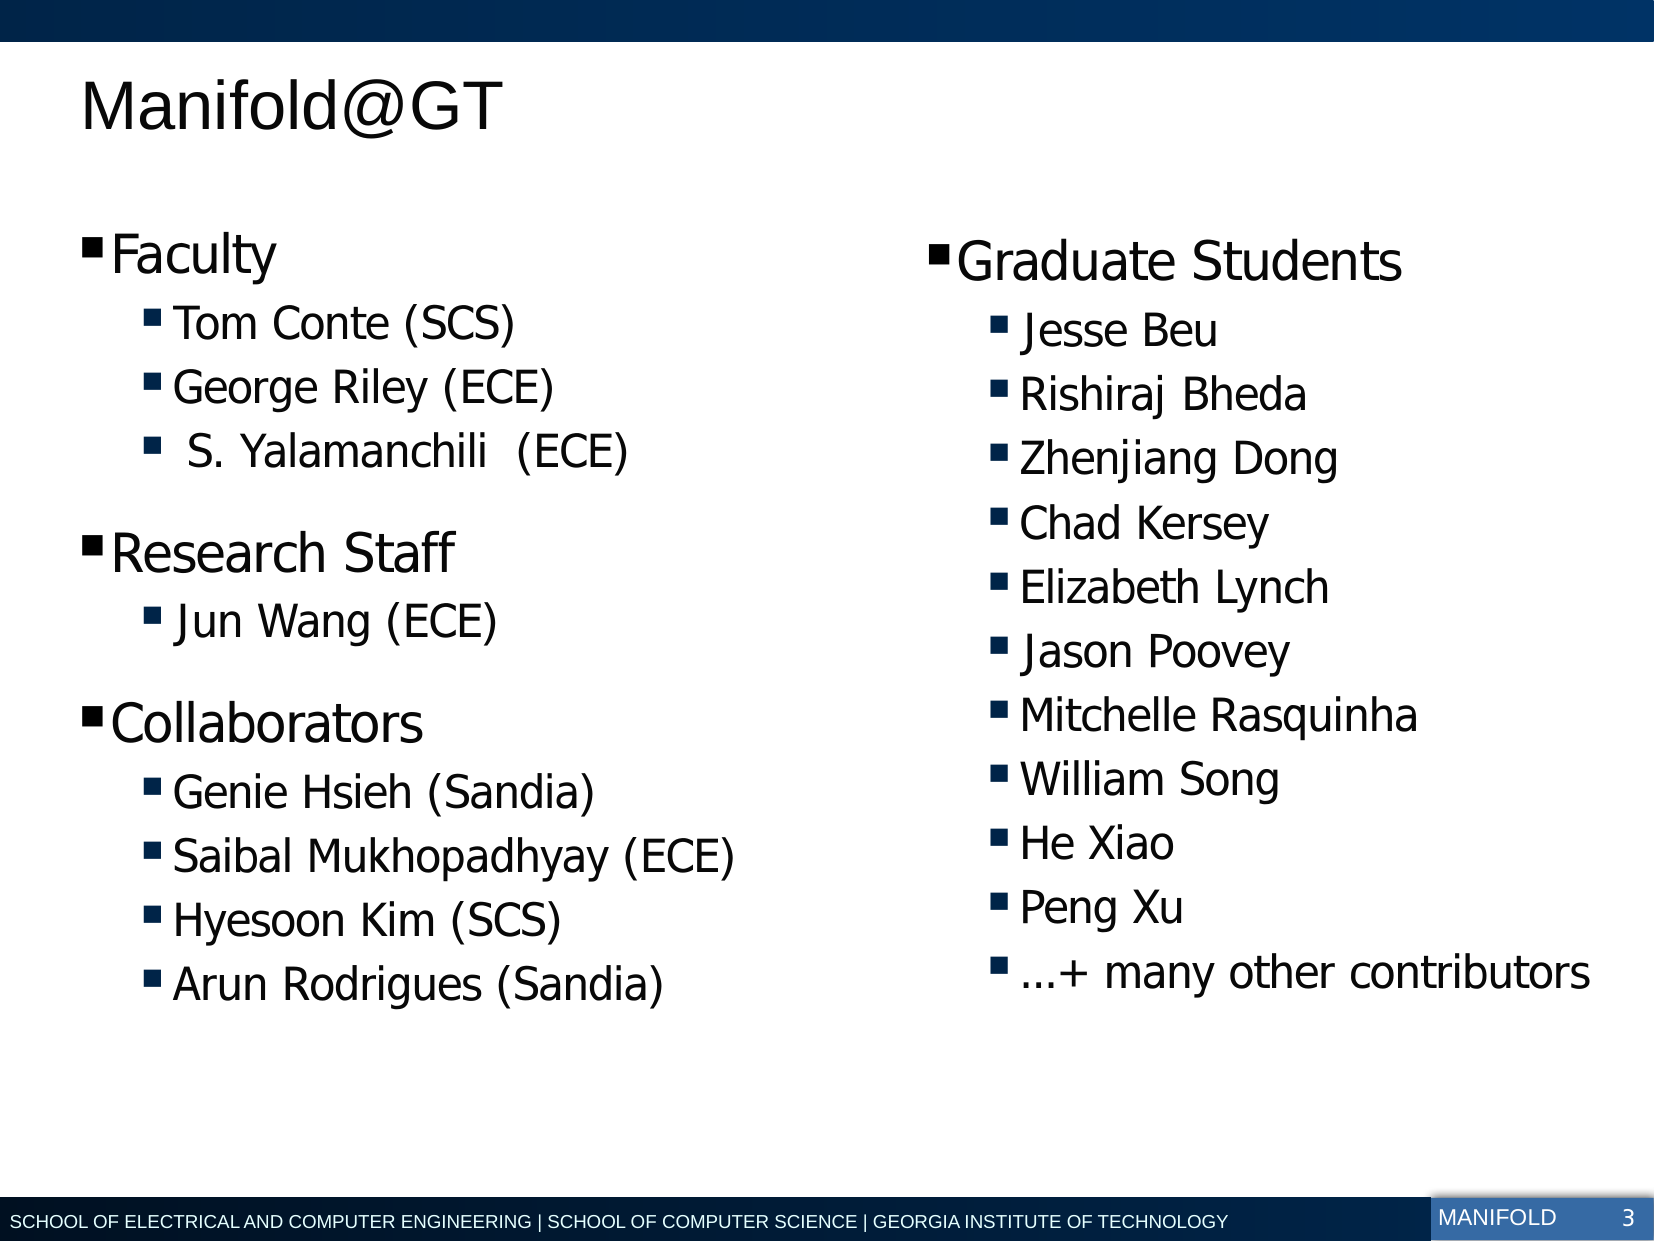

# Manifold@GT
Faculty
Tom Conte (SCS)
George Riley (ECE)
 S. Yalamanchili  (ECE)
Research Staff
Jun Wang (ECE)
Collaborators
Genie Hsieh (Sandia)
Saibal Mukhopadhyay (ECE)
Hyesoon Kim (SCS)
Arun Rodrigues (Sandia)
Graduate Students
Jesse Beu
Rishiraj Bheda
Zhenjiang Dong
Chad Kersey
Elizabeth Lynch
Jason Poovey
Mitchelle Rasquinha
William Song
He Xiao
Peng Xu
…+ many other contributors
3